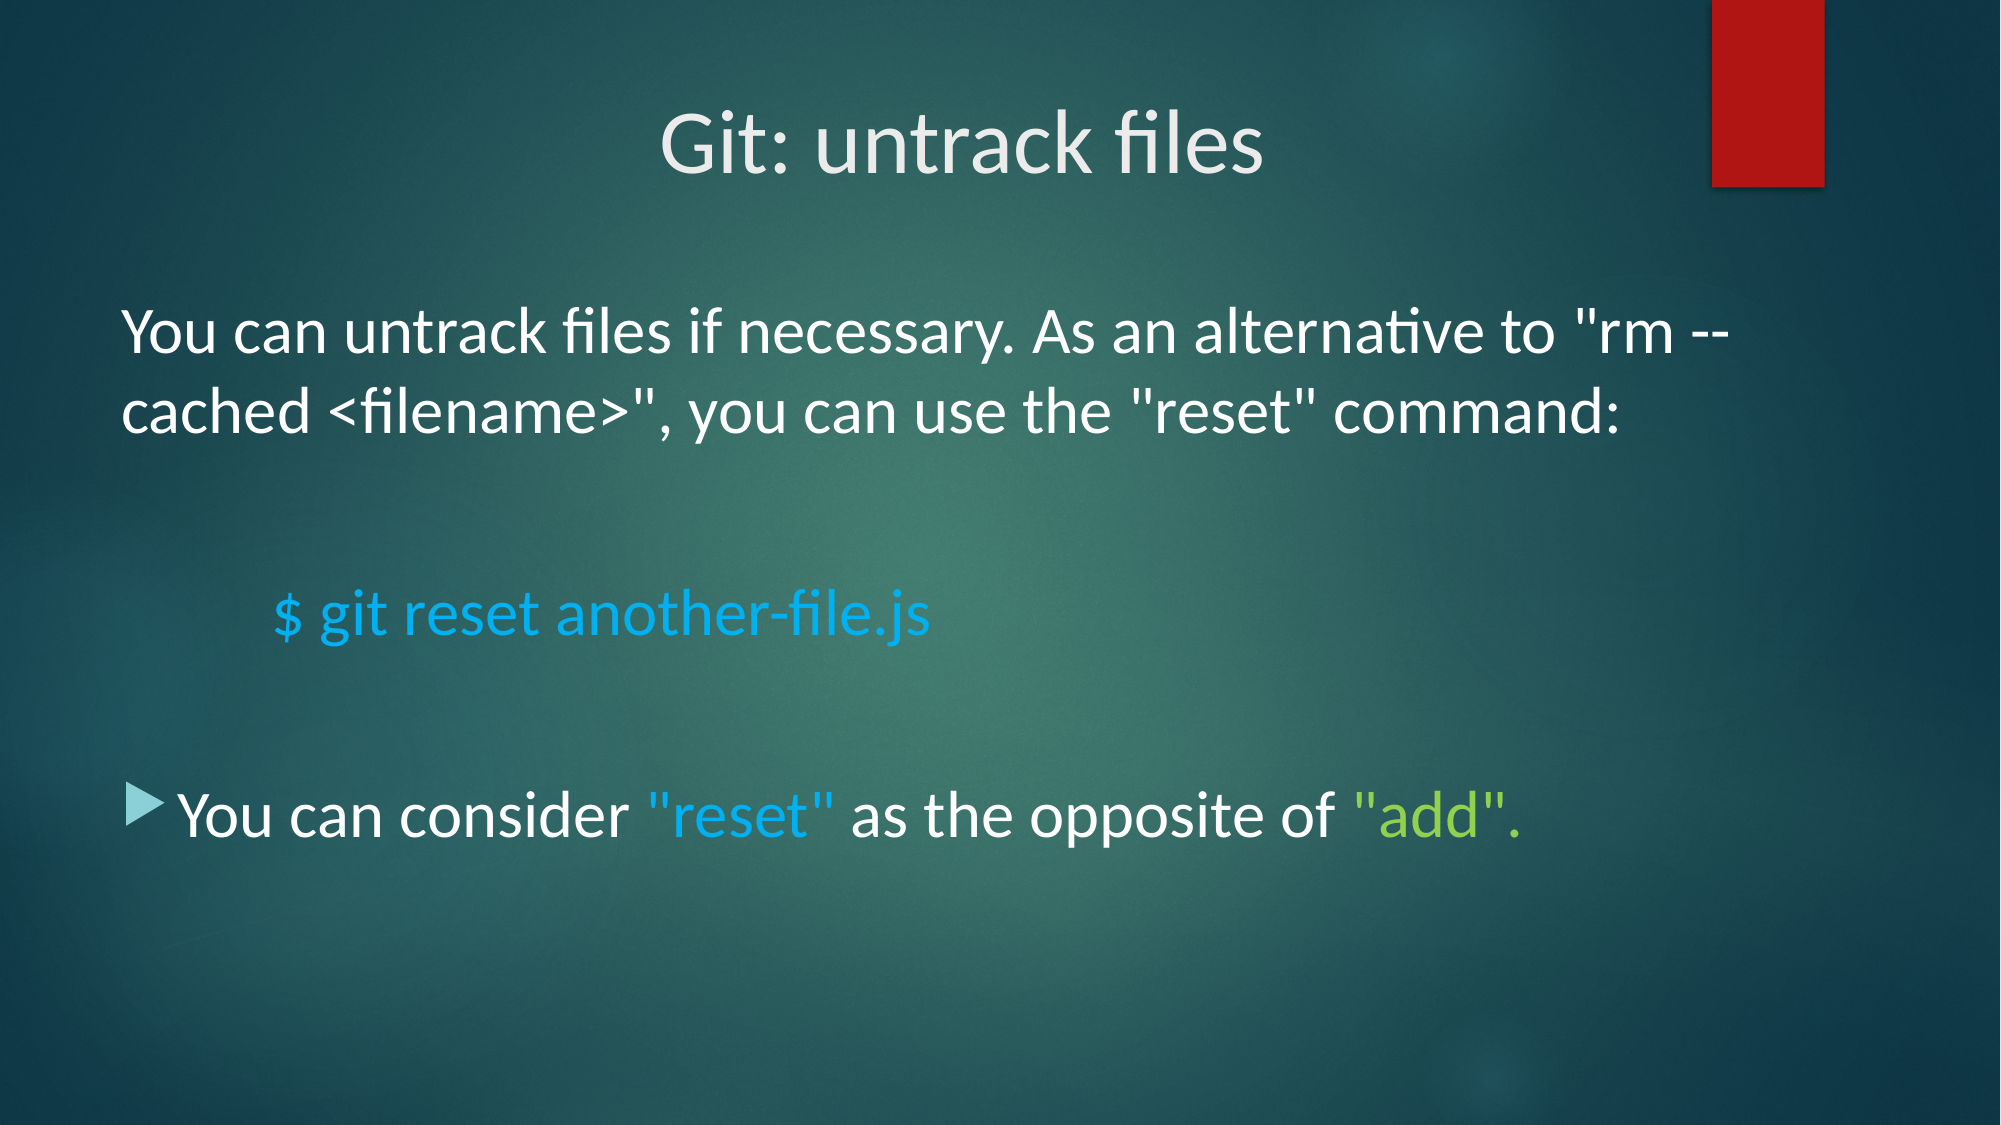

# Git: untrack files
You can untrack files if necessary. As an alternative to "rm --cached <filename>", you can use the "reset" command:

	$ git reset another-file.js

You can consider "reset" as the opposite of "add".